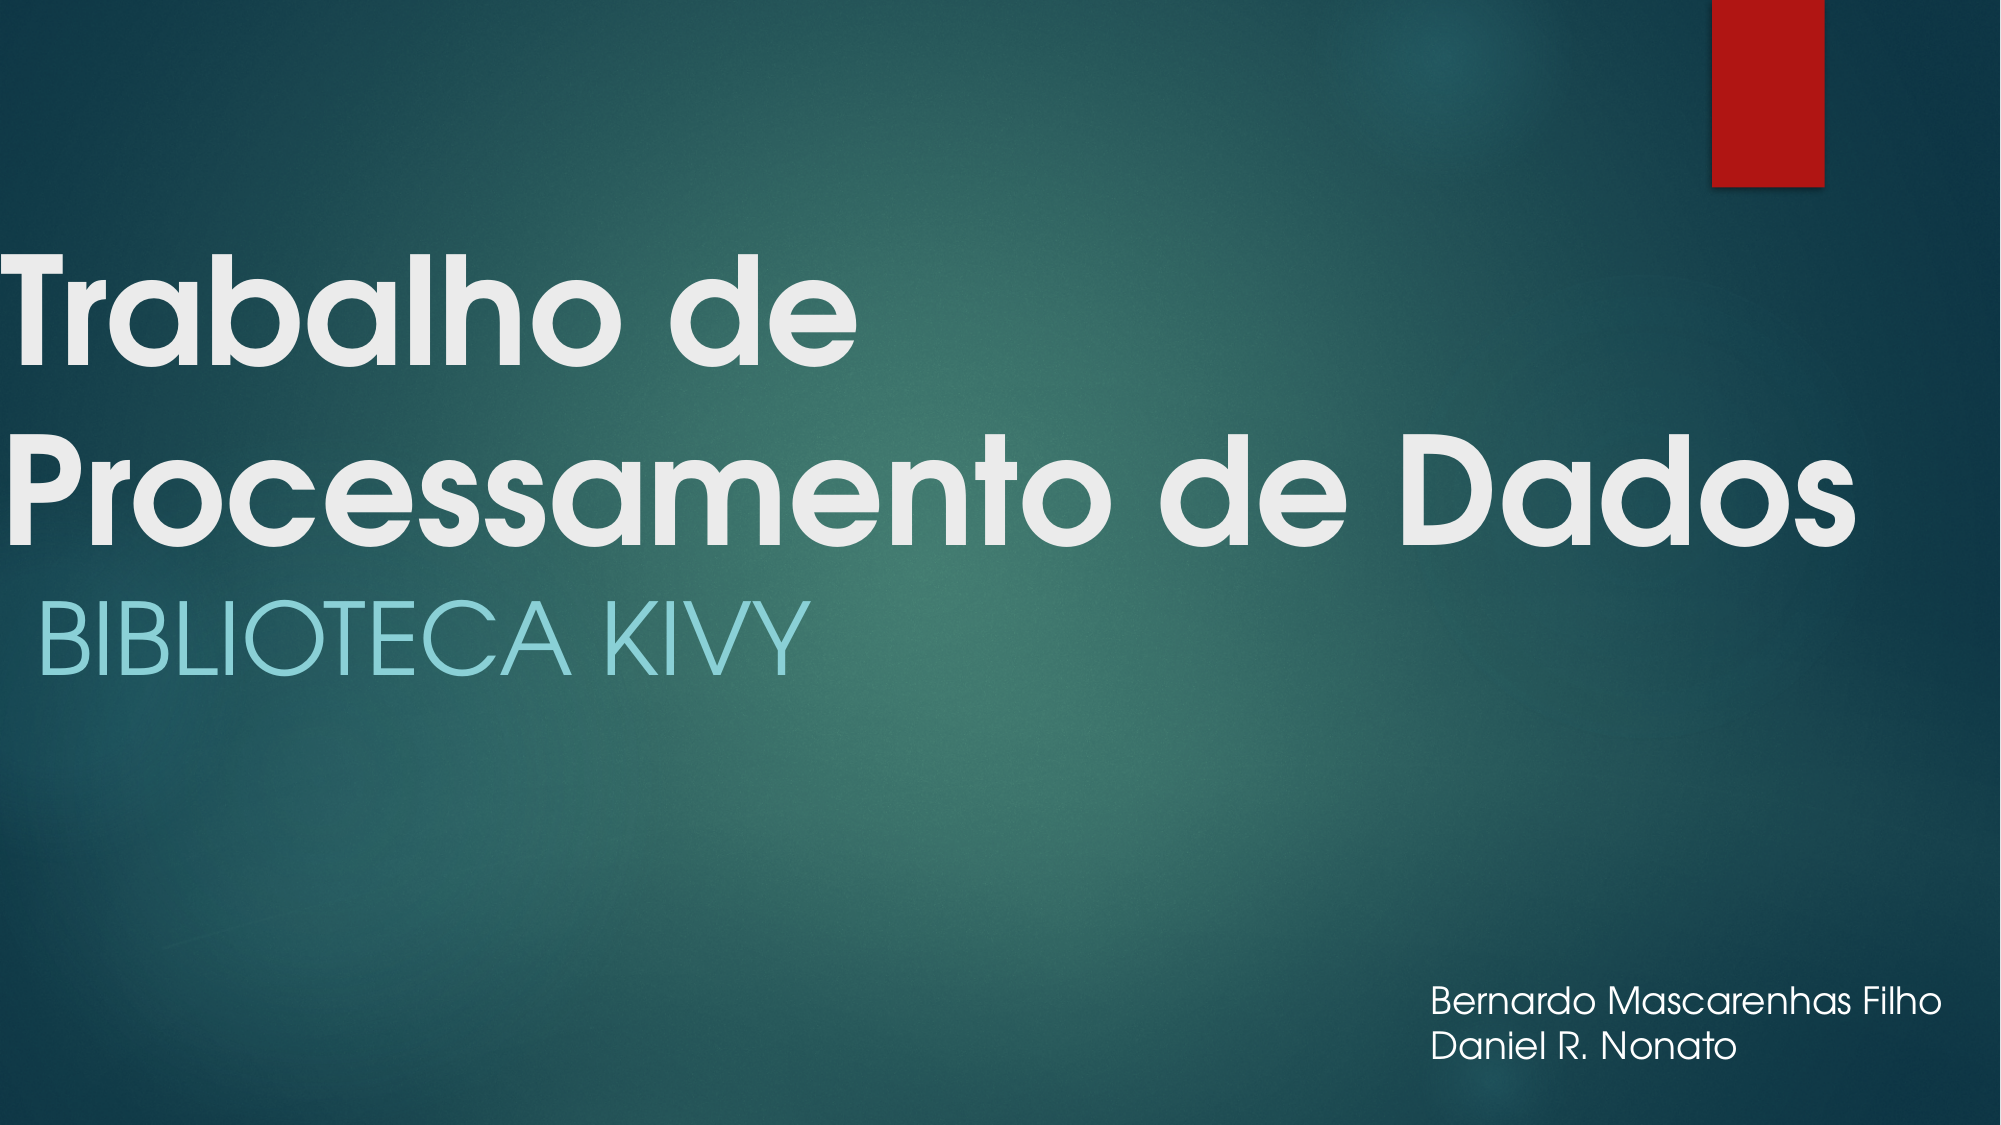

# Trabalho de Processamento de Dados
Biblioteca Kivy
Bernardo Mascarenhas Filho
Daniel R. Nonato